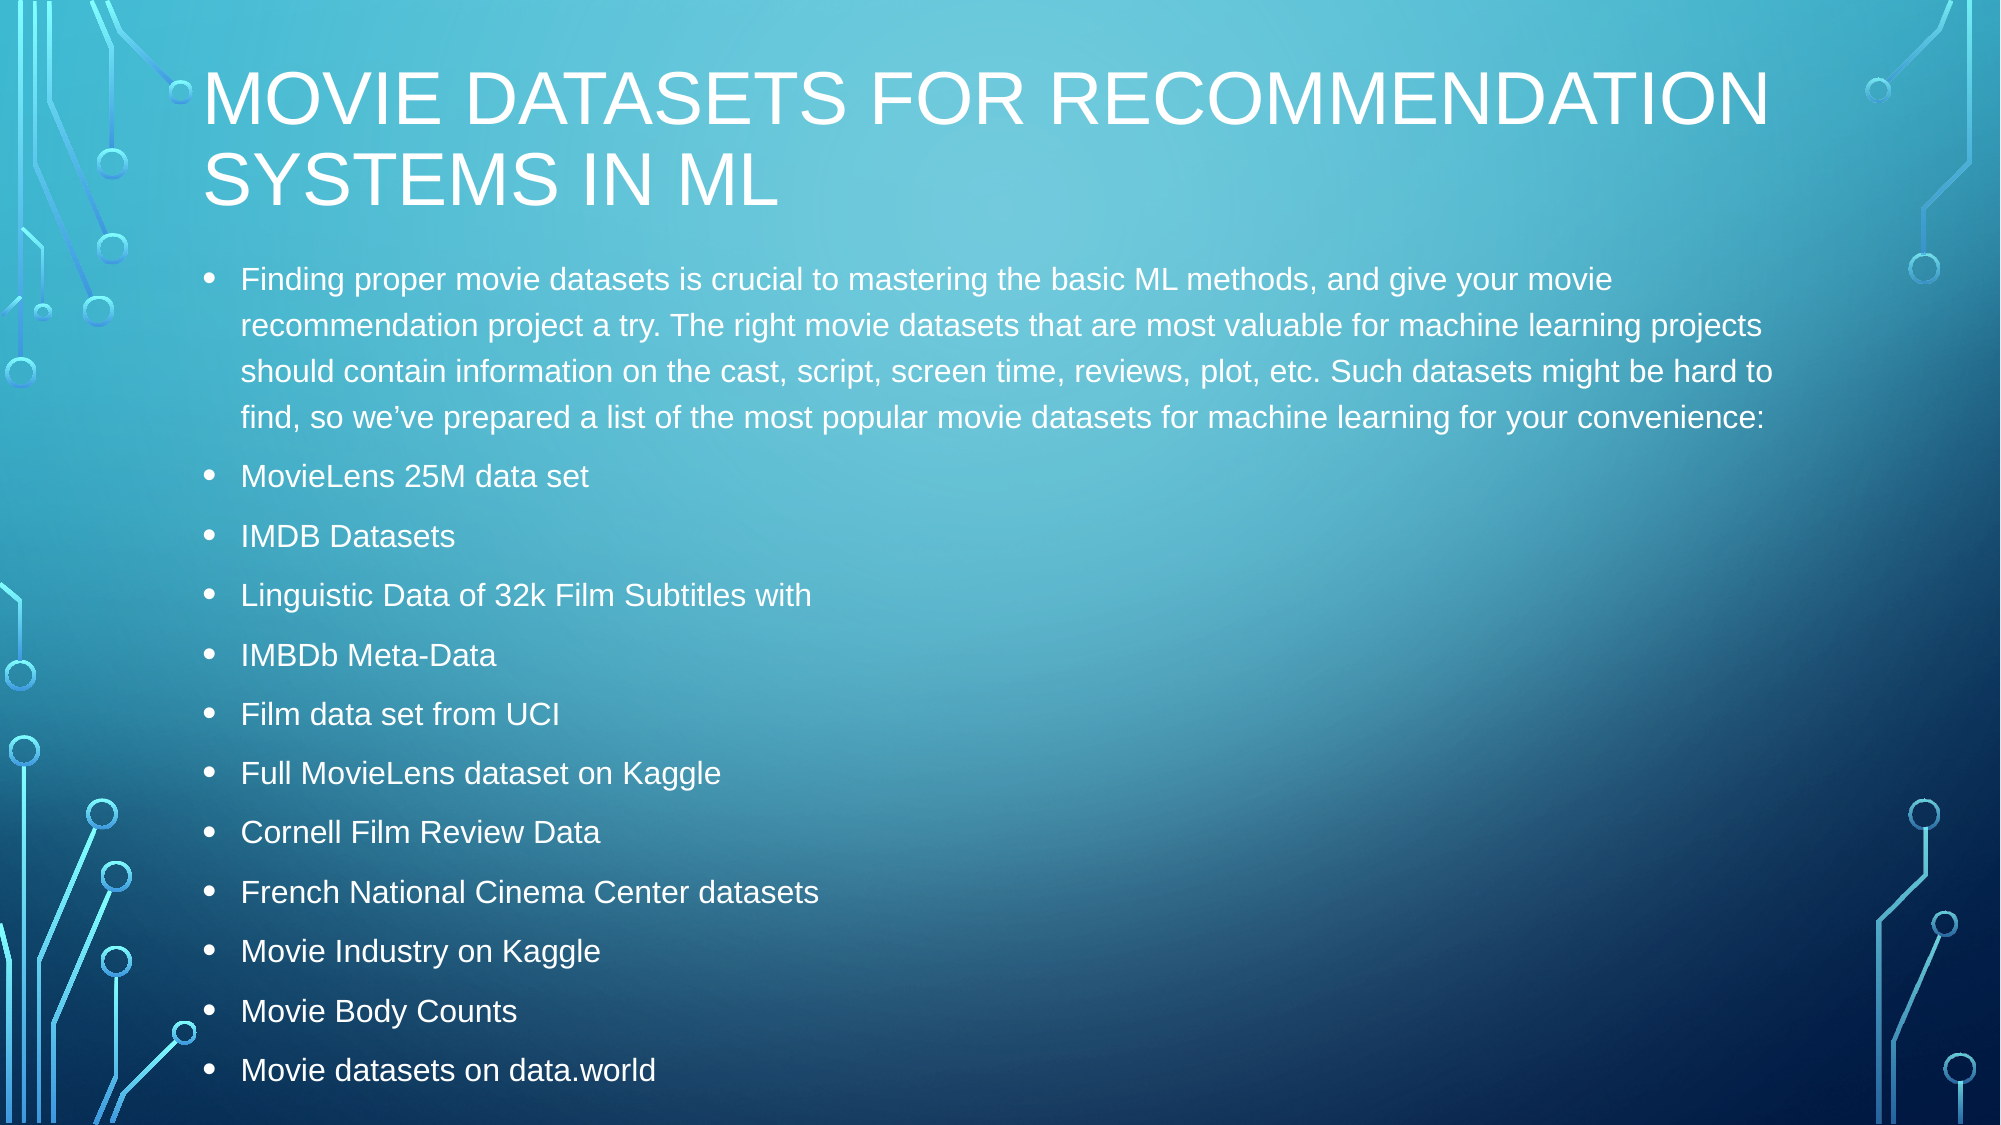

# Movie Datasets for Recommendation Systems in ML
Finding proper movie datasets is crucial to mastering the basic ML methods, and give your movie recommendation project a try. The right movie datasets that are most valuable for machine learning projects should contain information on the cast, script, screen time, reviews, plot, etc. Such datasets might be hard to find, so we’ve prepared a list of the most popular movie datasets for machine learning for your convenience:
MovieLens 25M data set
IMDB Datasets
Linguistic Data of 32k Film Subtitles with
IMBDb Meta-Data
Film data set from UCI
Full MovieLens dataset on Kaggle
Cornell Film Review Data
French National Cinema Center datasets
Movie Industry on Kaggle
Movie Body Counts
Movie datasets on data.world